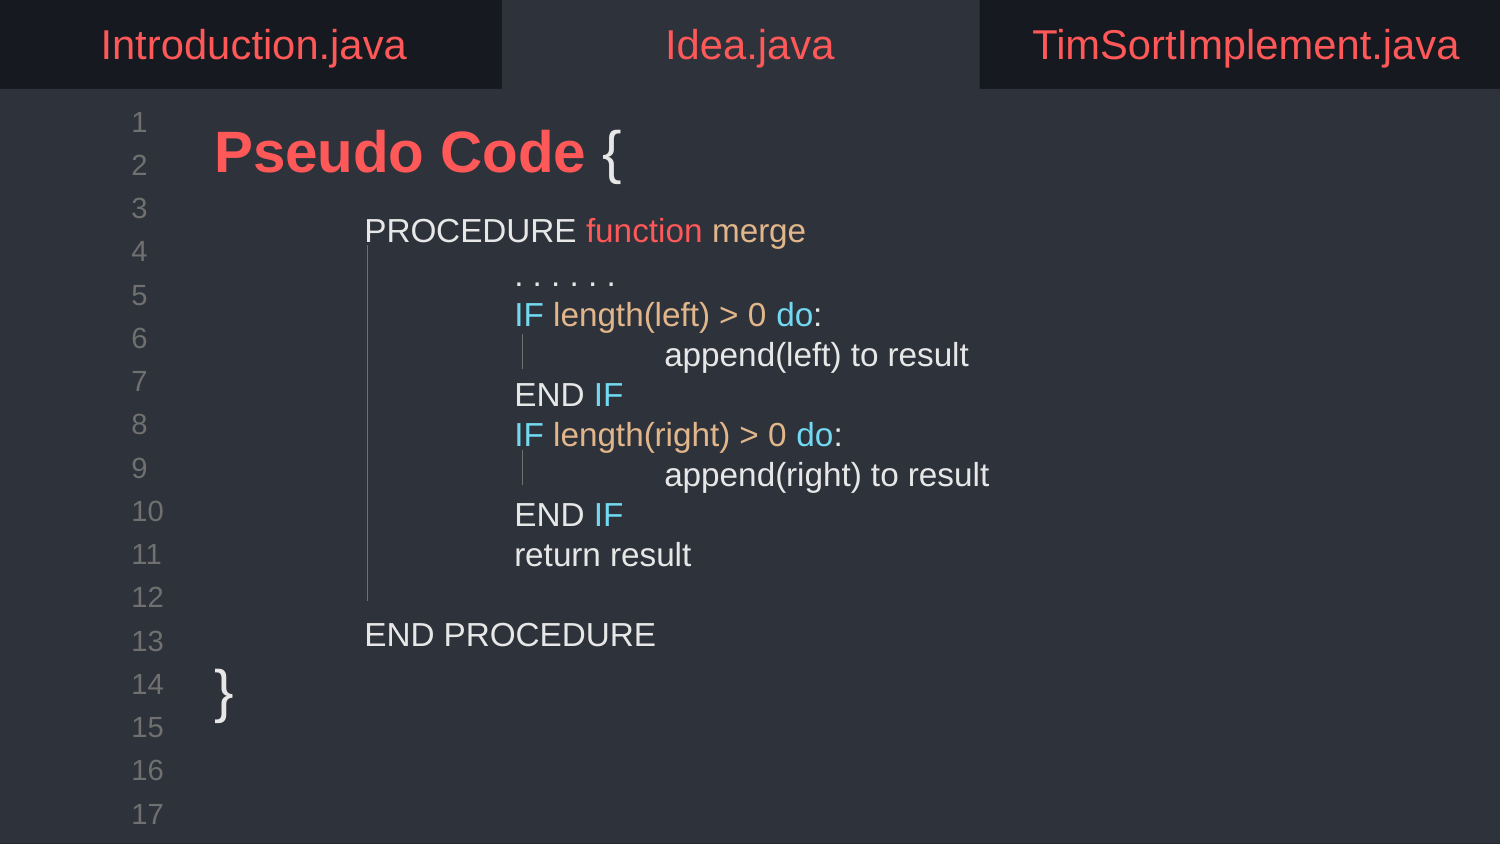

Introduction.java

Idea.java
TimSortImplement.java

Pseudo Code {
	PROCEDURE function merge
		. . . . . .
		IF length(left) > 0 do:
			append(left) to result
		END IF
		IF length(right) > 0 do:
			append(right) to result
		END IF
		return result

	END PROCEDURE
}